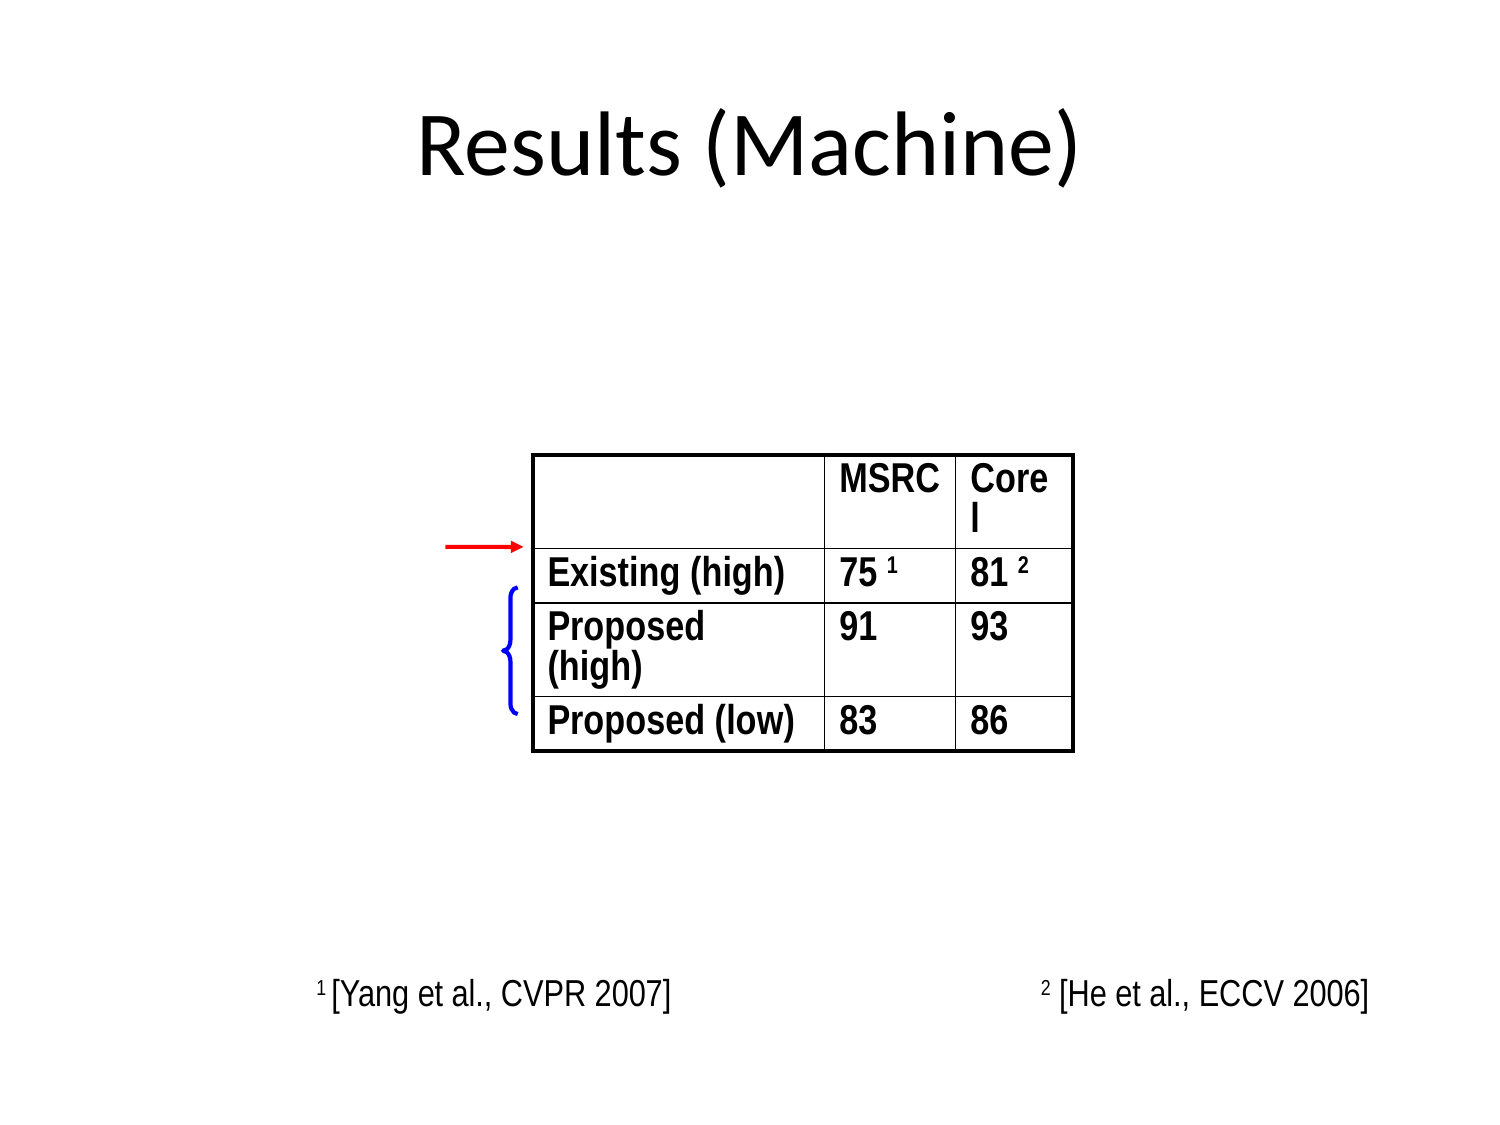

# Results (Machine)
|  | MSRC | Corel |
| --- | --- | --- |
| Existing (high) | 75 1 | 81 2 |
| Proposed (high) | 91 | 93 |
| Proposed (low) | 83 | 86 |

1 [Yang et al., CVPR 2007]
2 [He et al., ECCV 2006]